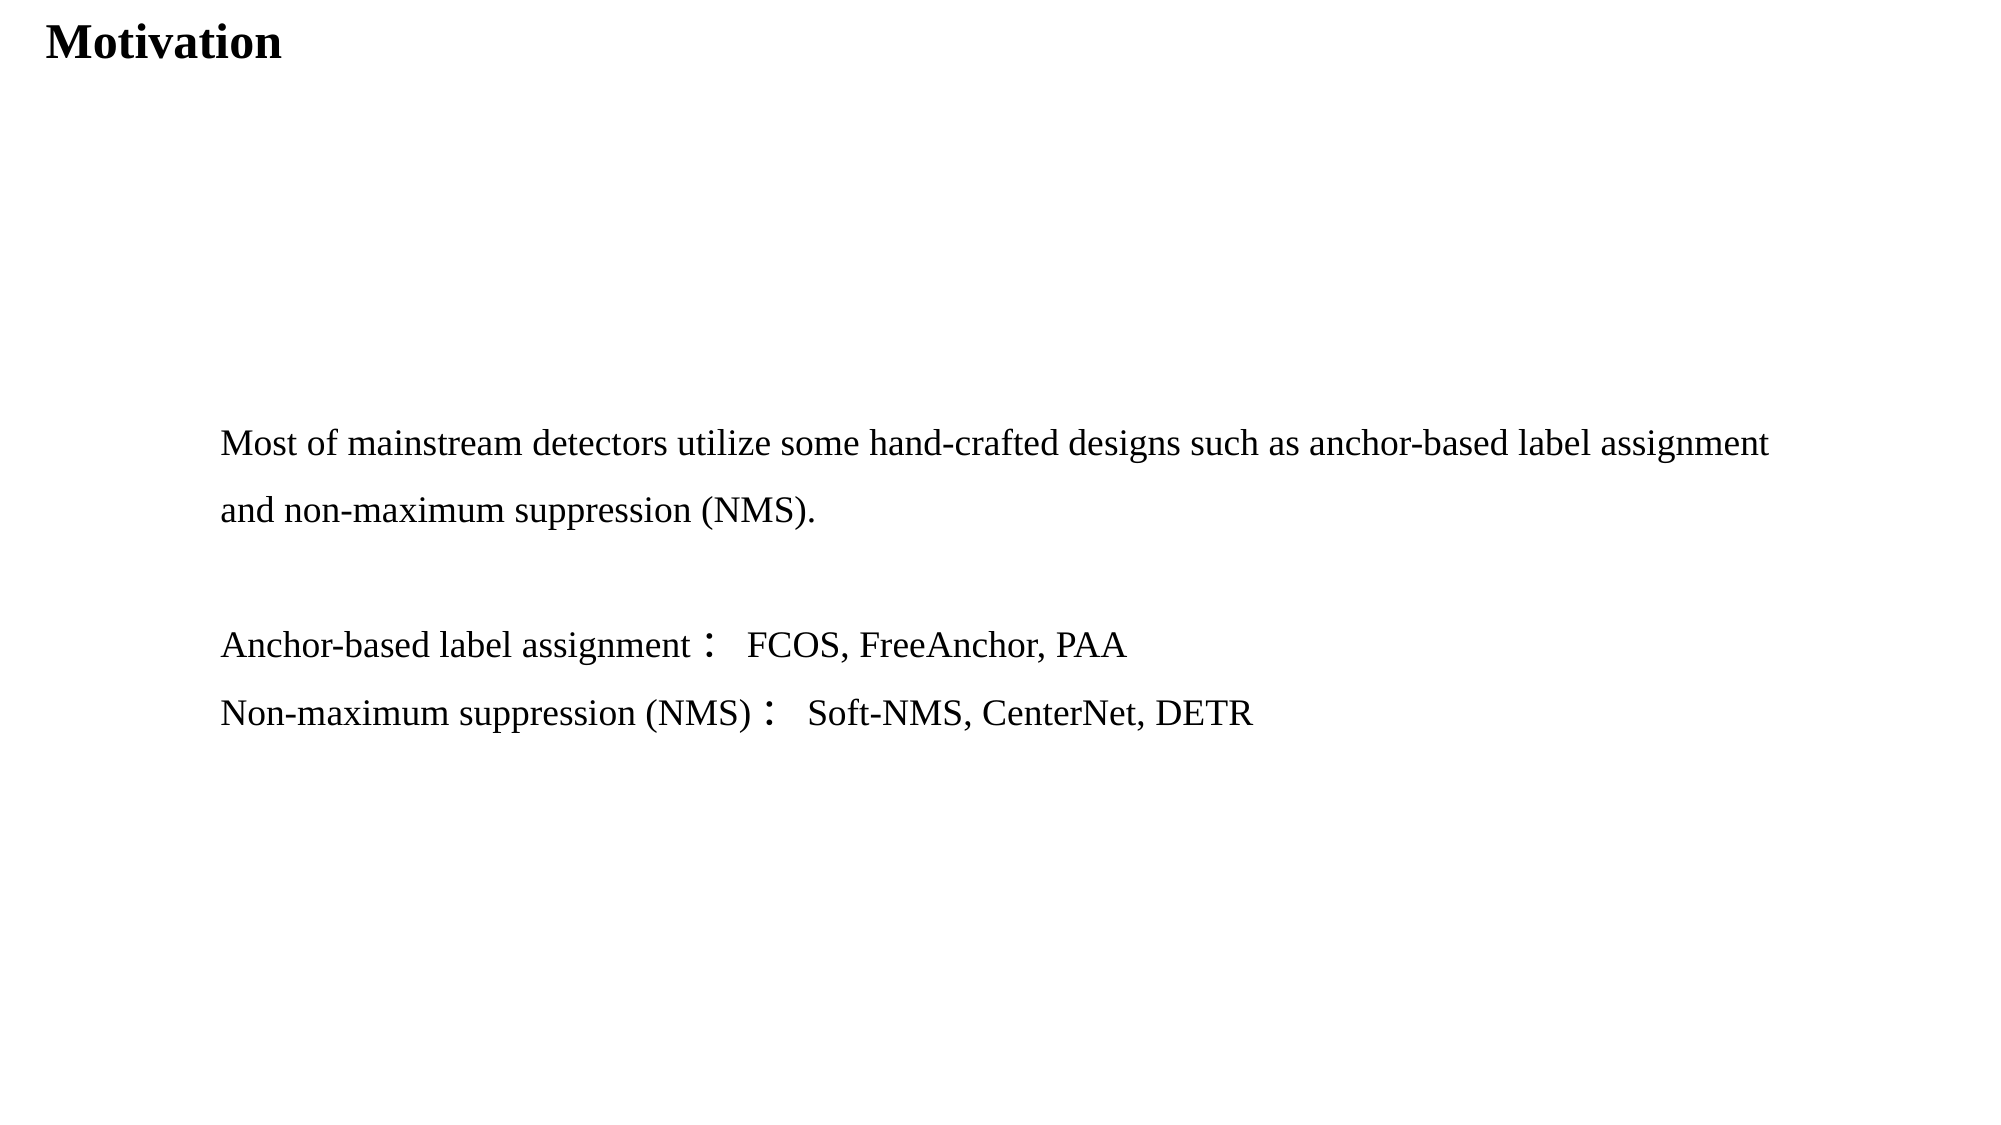

Motivation
Most of mainstream detectors utilize some hand-crafted designs such as anchor-based label assignment and non-maximum suppression (NMS).

Anchor-based label assignment：FCOS, FreeAnchor, PAA
Non-maximum suppression (NMS)：Soft-NMS, CenterNet, DETR